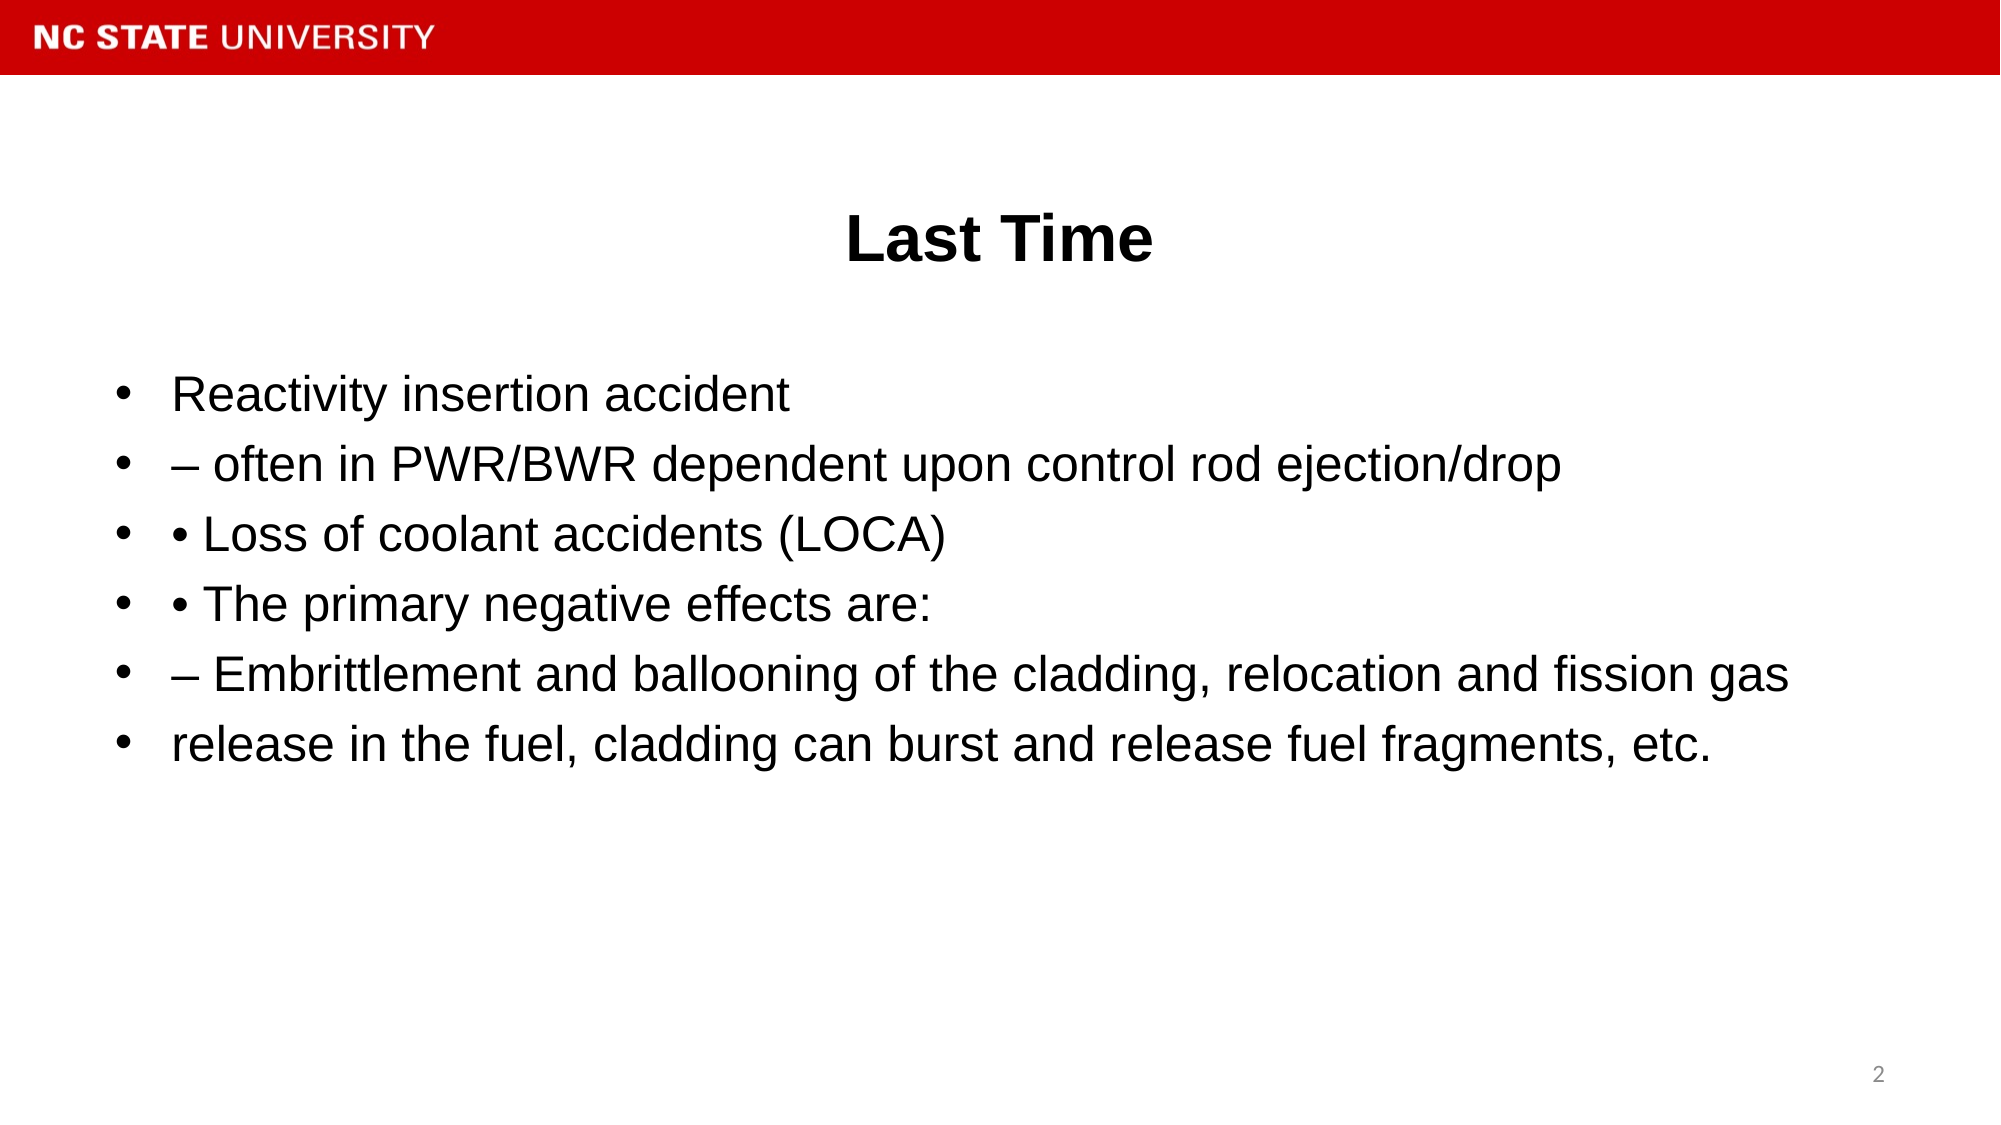

# Last Time
Reactivity insertion accident
– often in PWR/BWR dependent upon control rod ejection/drop
• Loss of coolant accidents (LOCA)
• The primary negative effects are:
– Embrittlement and ballooning of the cladding, relocation and fission gas
release in the fuel, cladding can burst and release fuel fragments, etc.

2